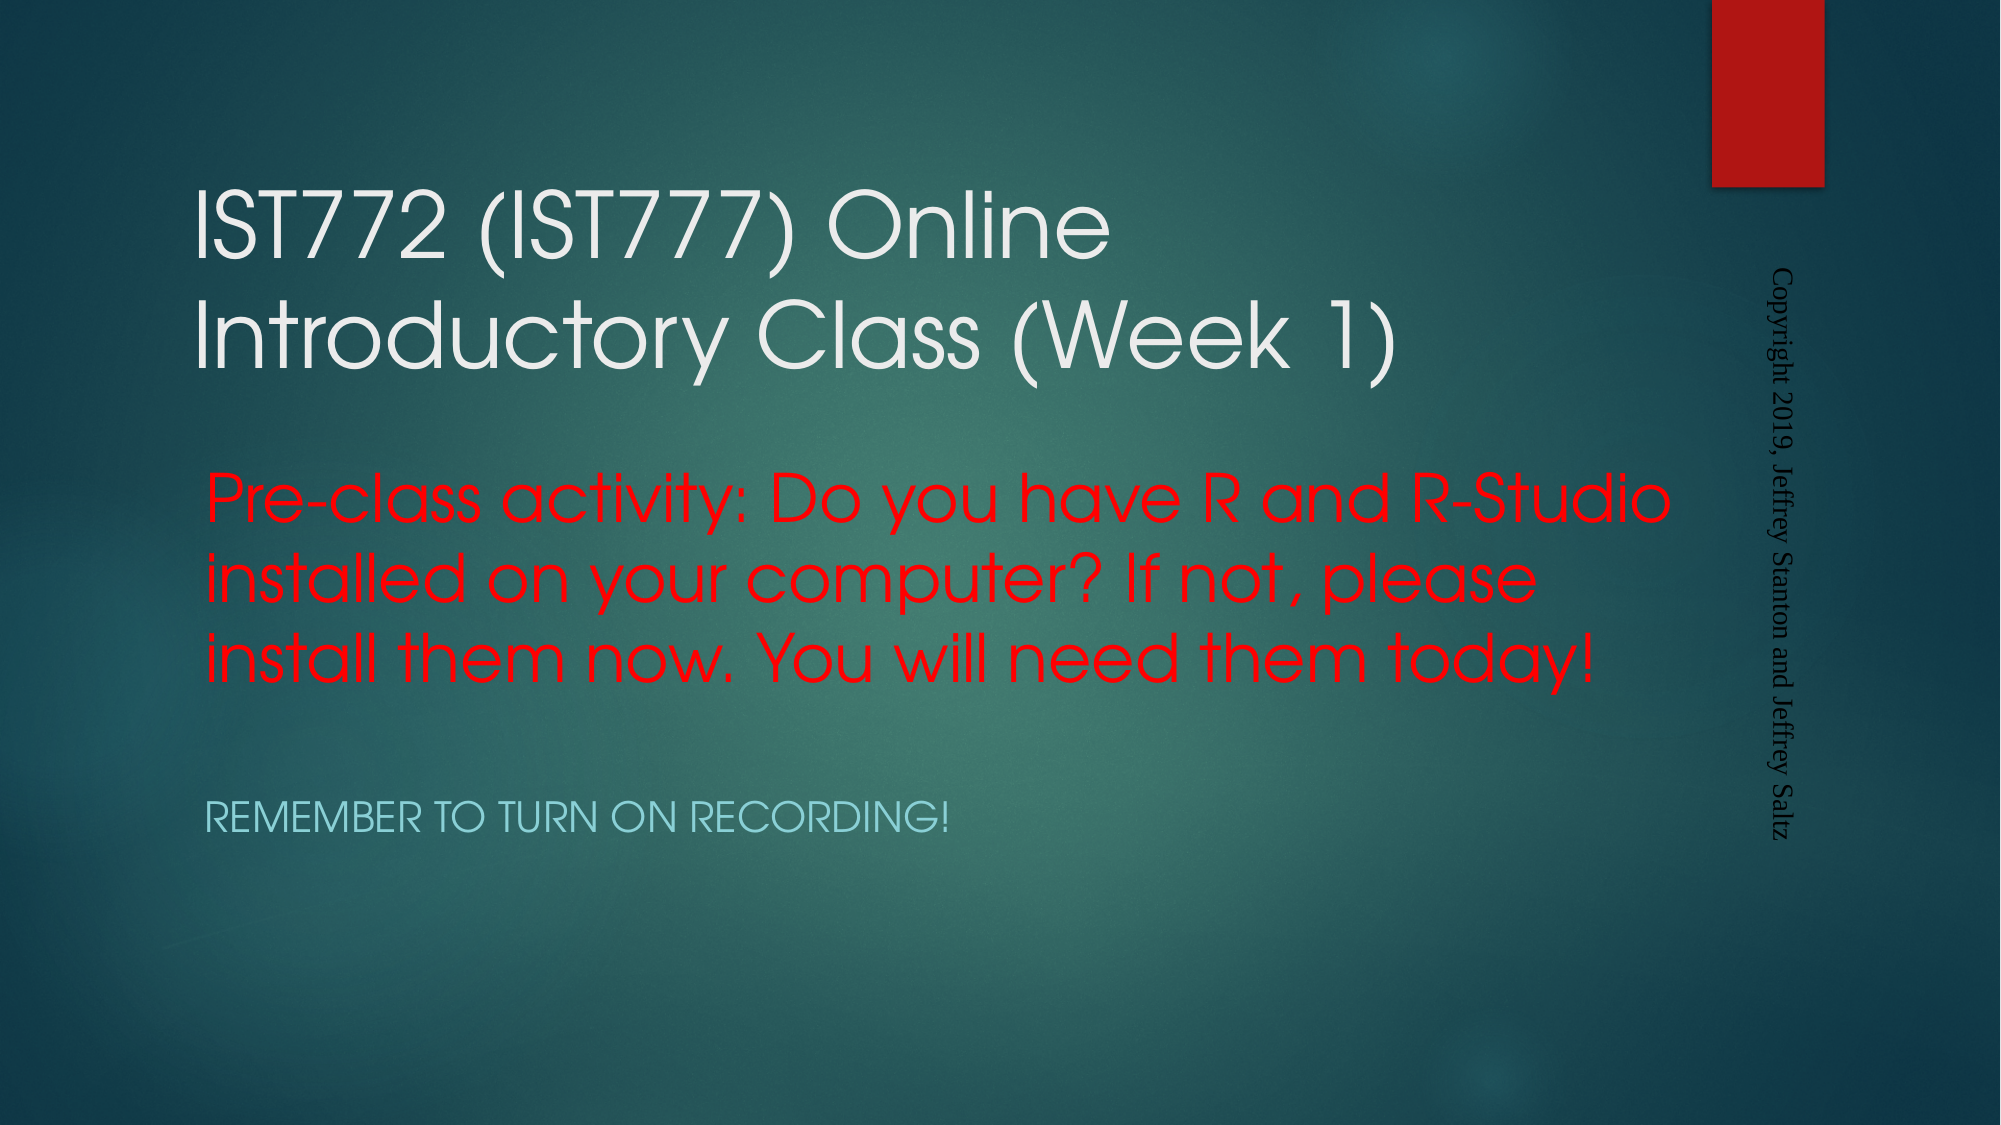

# IST772 (IST777) Online Introductory Class (Week 1)
Pre-class activity: Do you have R and R-Studio installed on your computer? If not, please install them now. You will need them today!
Copyright 2019, Jeffrey Stanton and Jeffrey Saltz
Remember TO TURN ON RECORDING!